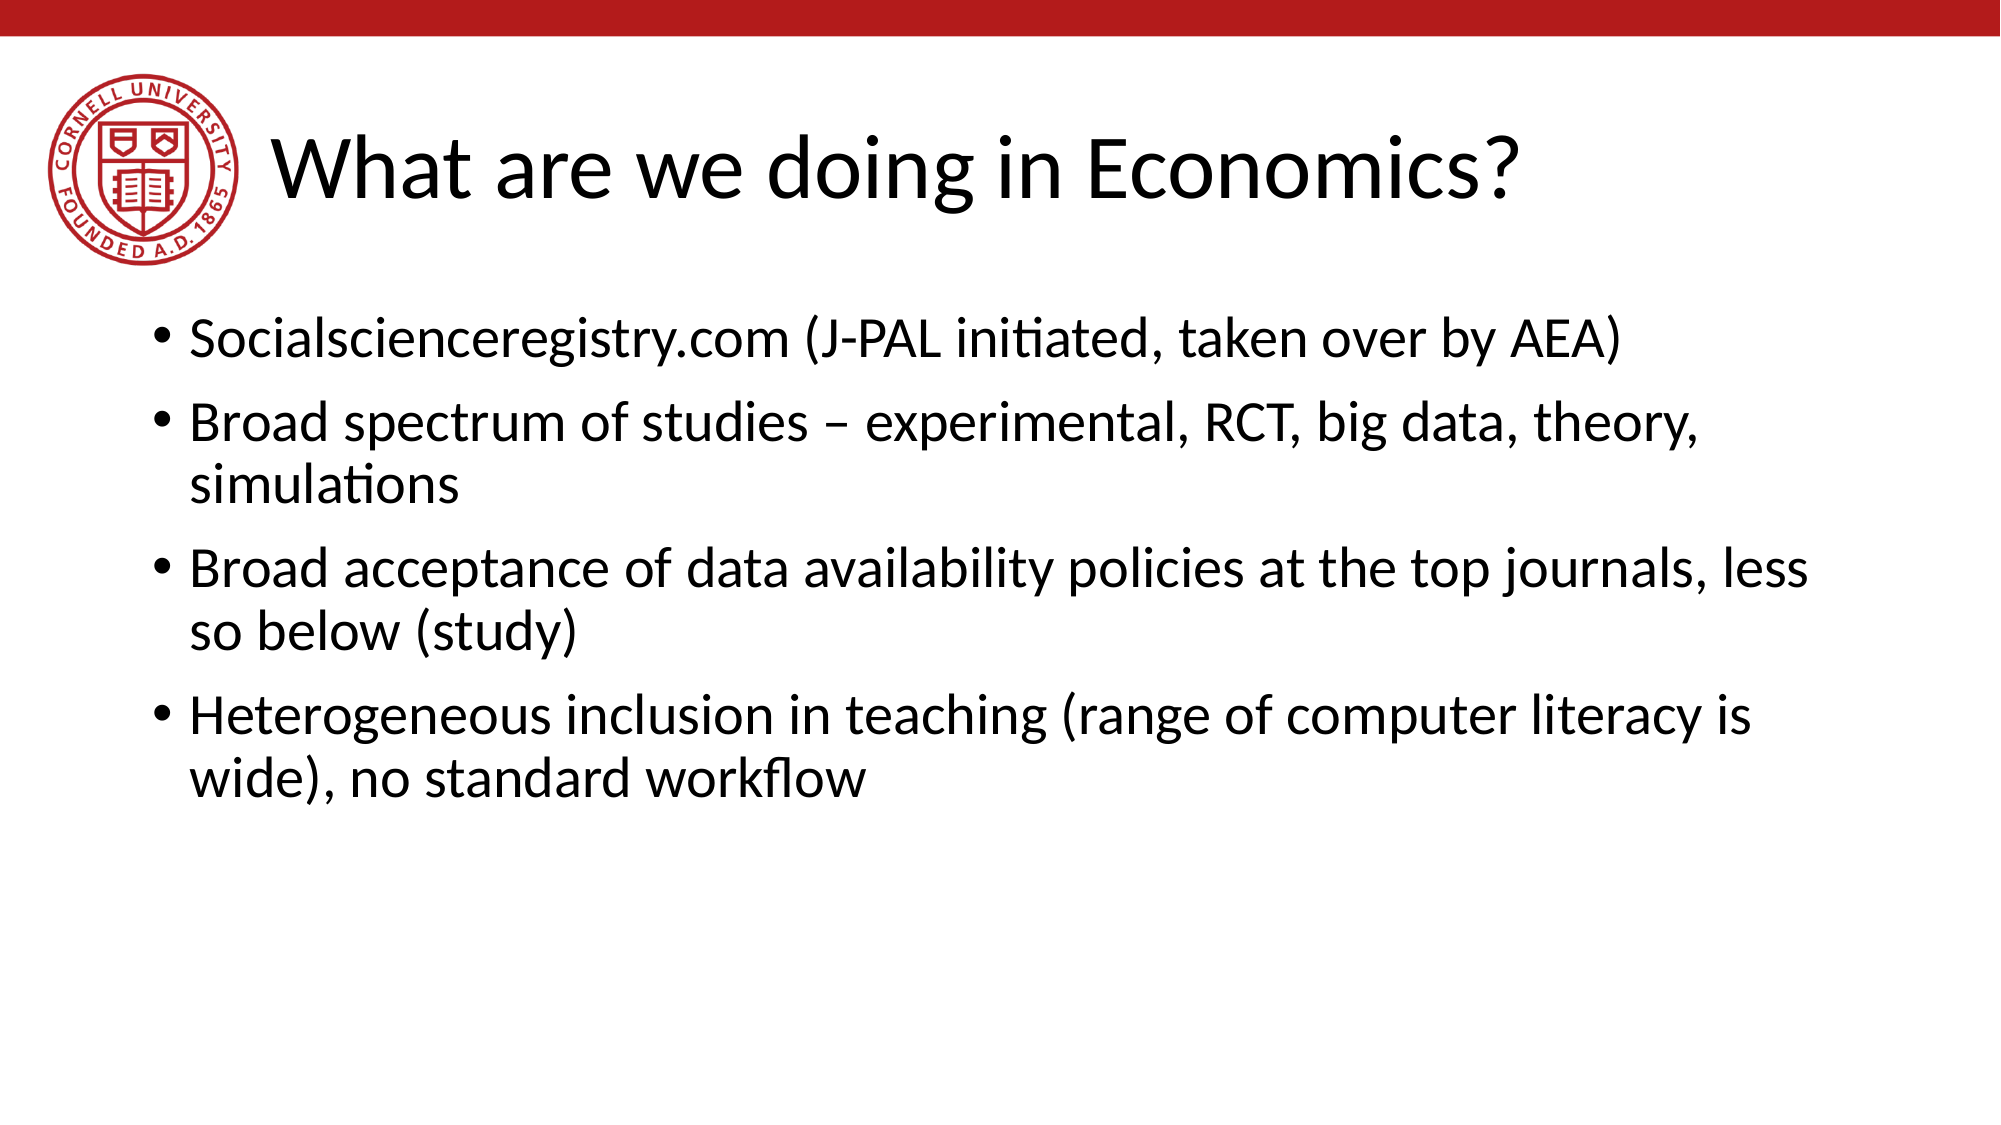

# What are we doing in Economics?
Socialscienceregistry.com (J-PAL initiated, taken over by AEA)
Broad spectrum of studies – experimental, RCT, big data, theory, simulations
Broad acceptance of data availability policies at the top journals, less so below (study)
Heterogeneous inclusion in teaching (range of computer literacy is wide), no standard workflow